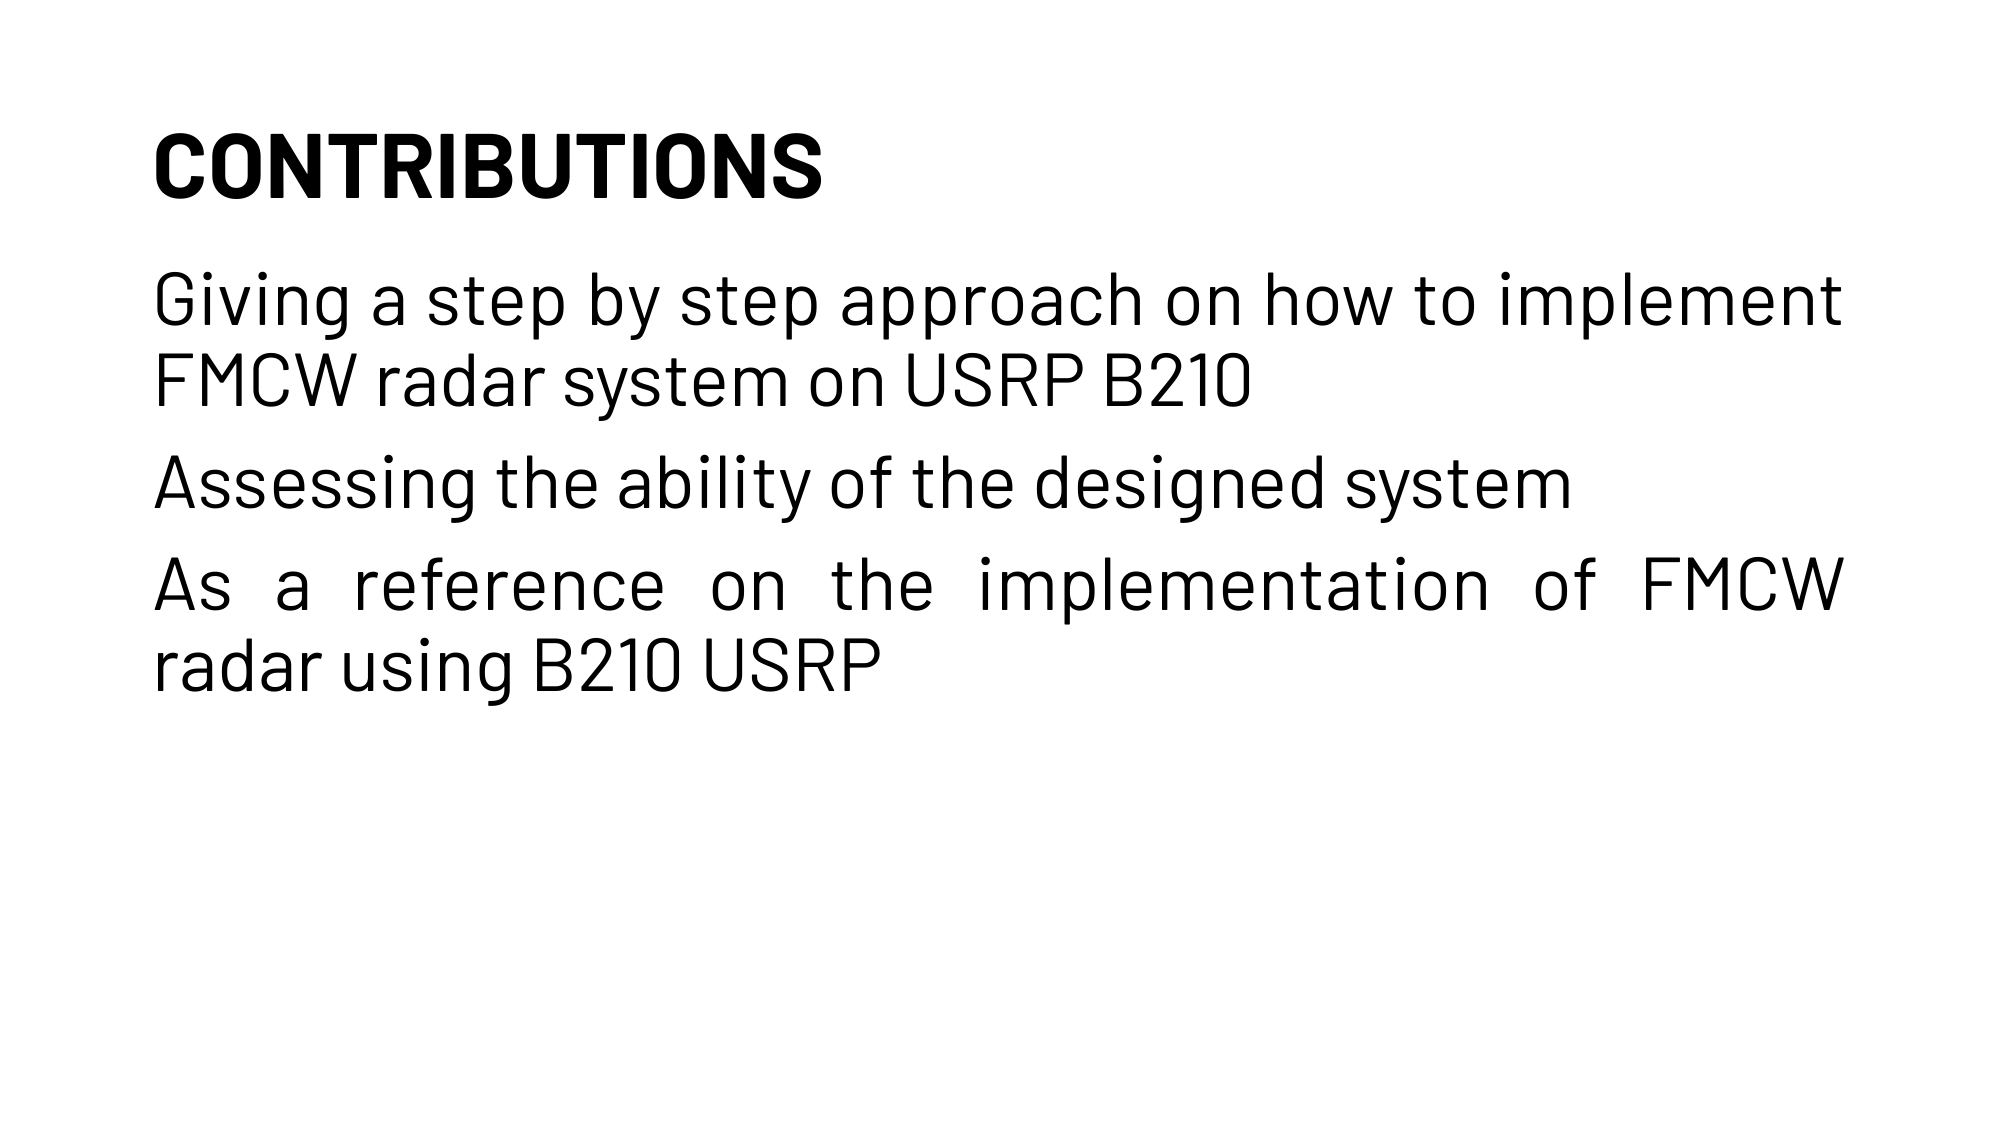

# CONTRIBUTIONS
Giving a step by step approach on how to implement FMCW radar system on USRP B210
Assessing the ability of the designed system
As a reference on the implementation of FMCW radar using B210 USRP